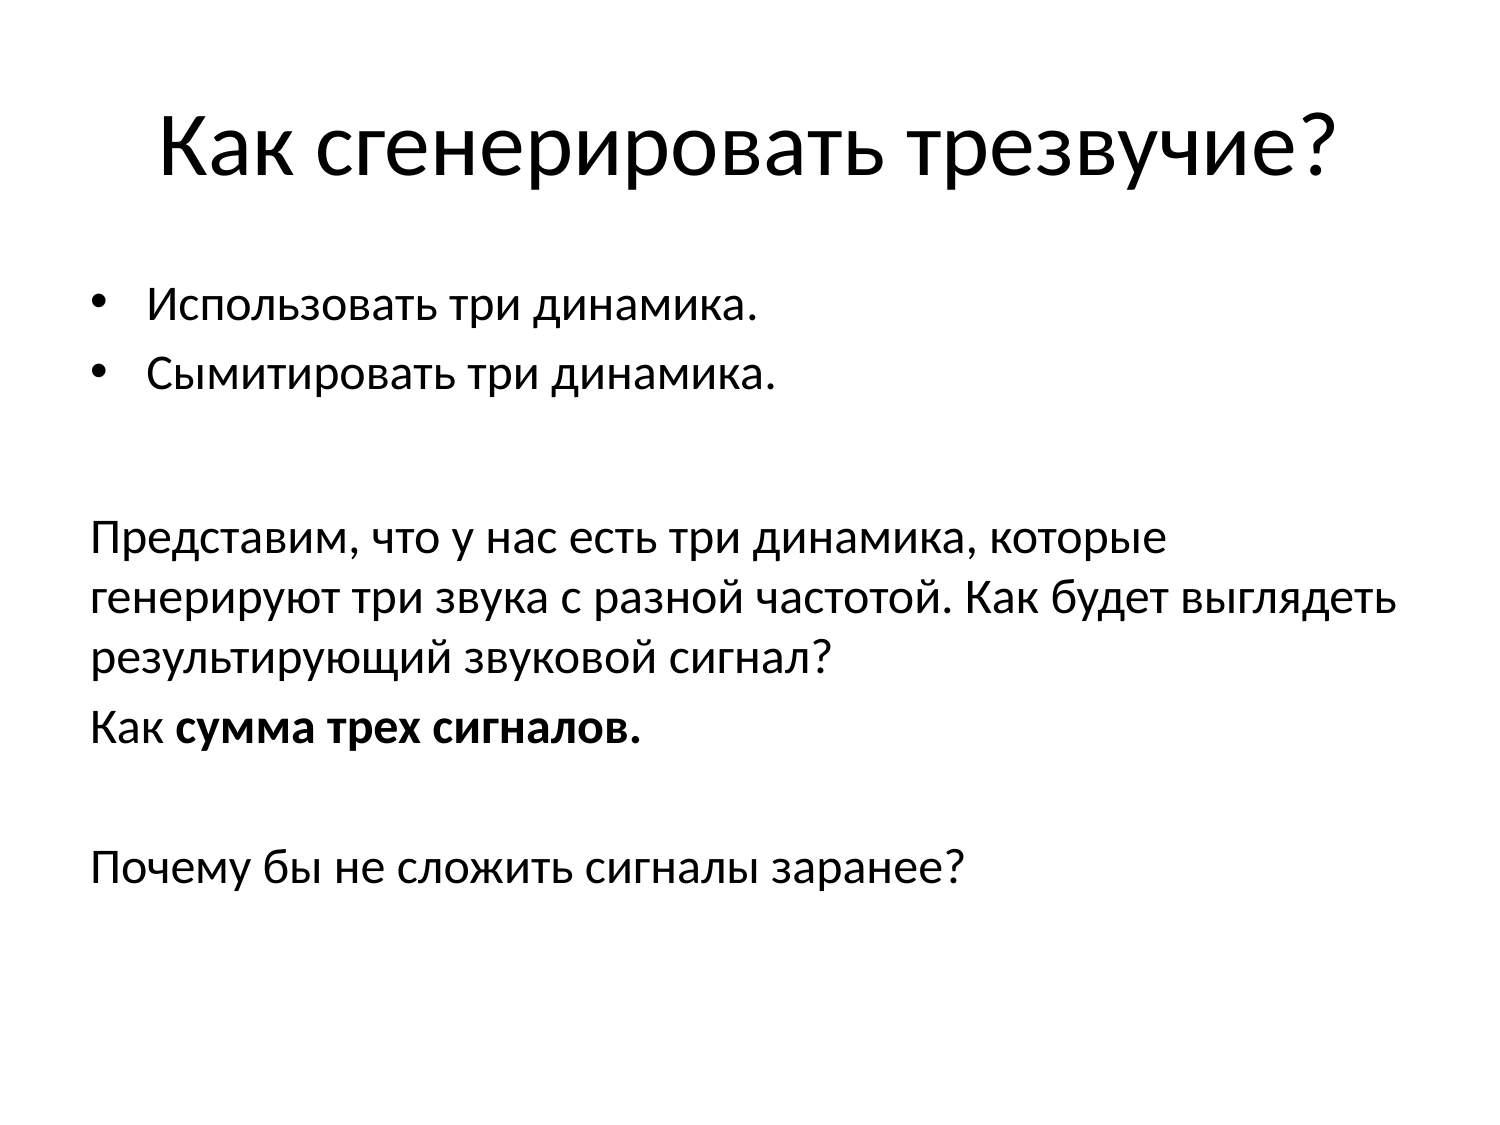

# Как сгенерировать трезвучие?
Использовать три динамика.
Сымитировать три динамика.

Представим, что у нас есть три динамика, которые генерируют три звука с разной частотой. Как будет выглядеть результирующий звуковой сигнал?
Как сумма трех сигналов.

Почему бы не сложить сигналы заранее?